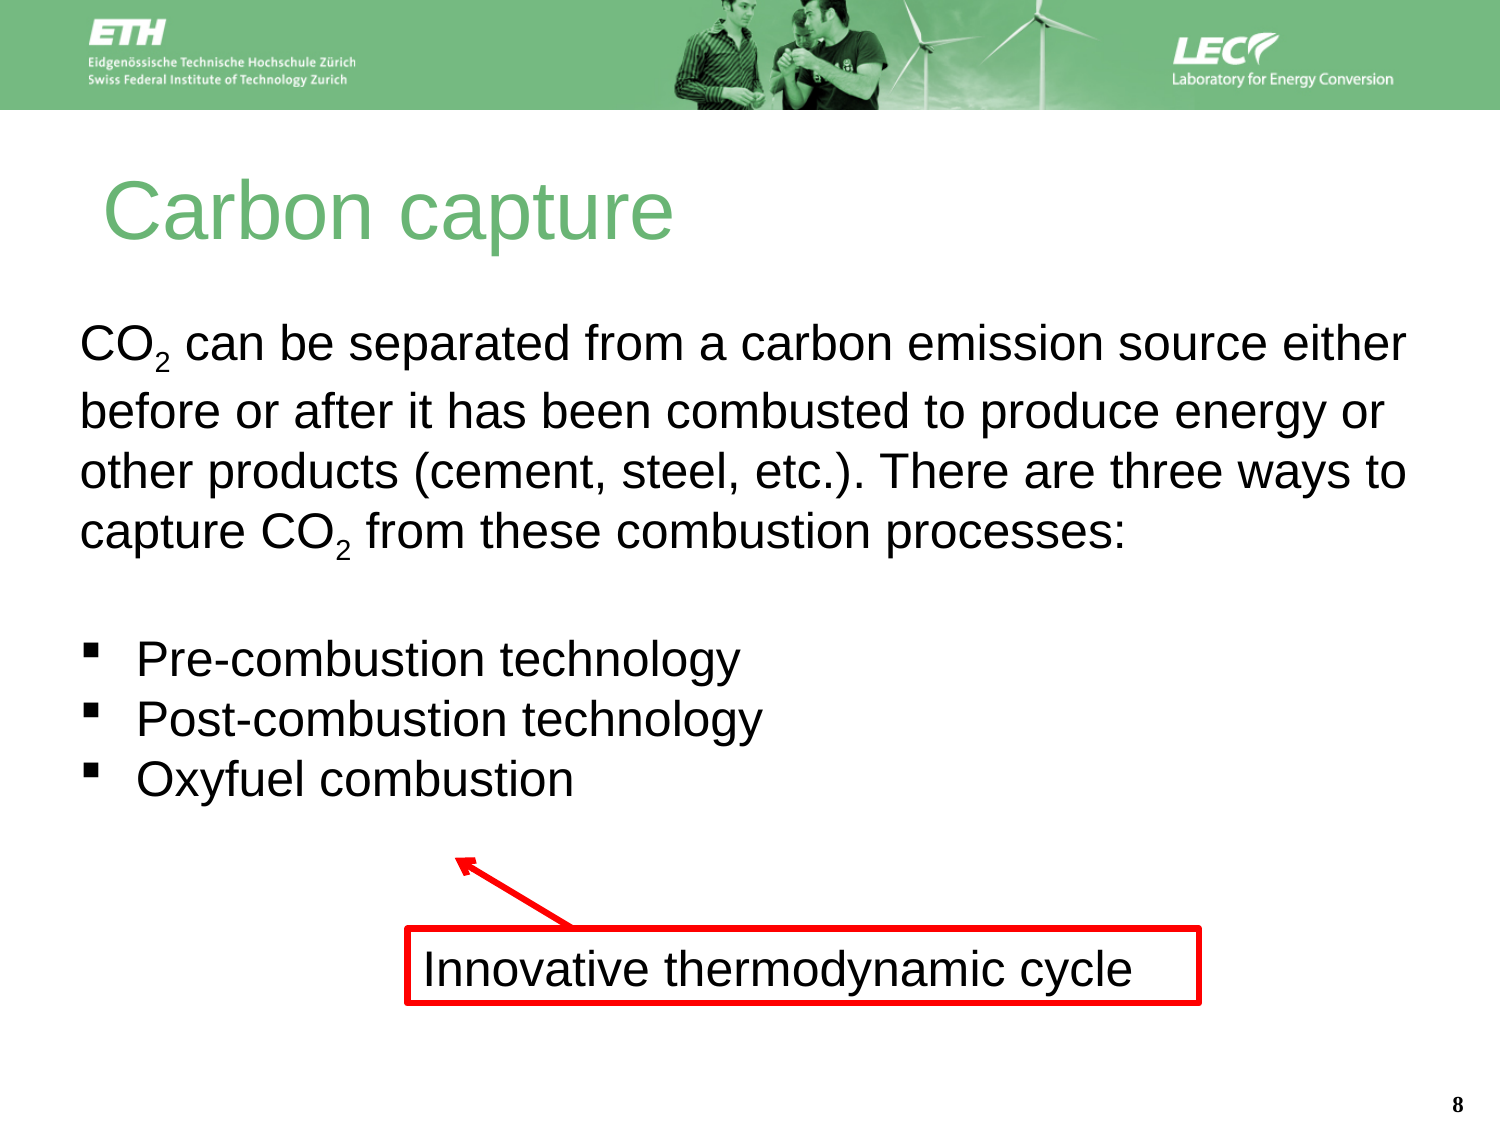

# Carbon capture
CO2 can be separated from a carbon emission source either before or after it has been combusted to produce energy or other products (cement, steel, etc.). There are three ways to capture CO2 from these combustion processes:
Pre-combustion technology
Post-combustion technology
Oxyfuel combustion

Innovative thermodynamic cycle
12/14/21
8